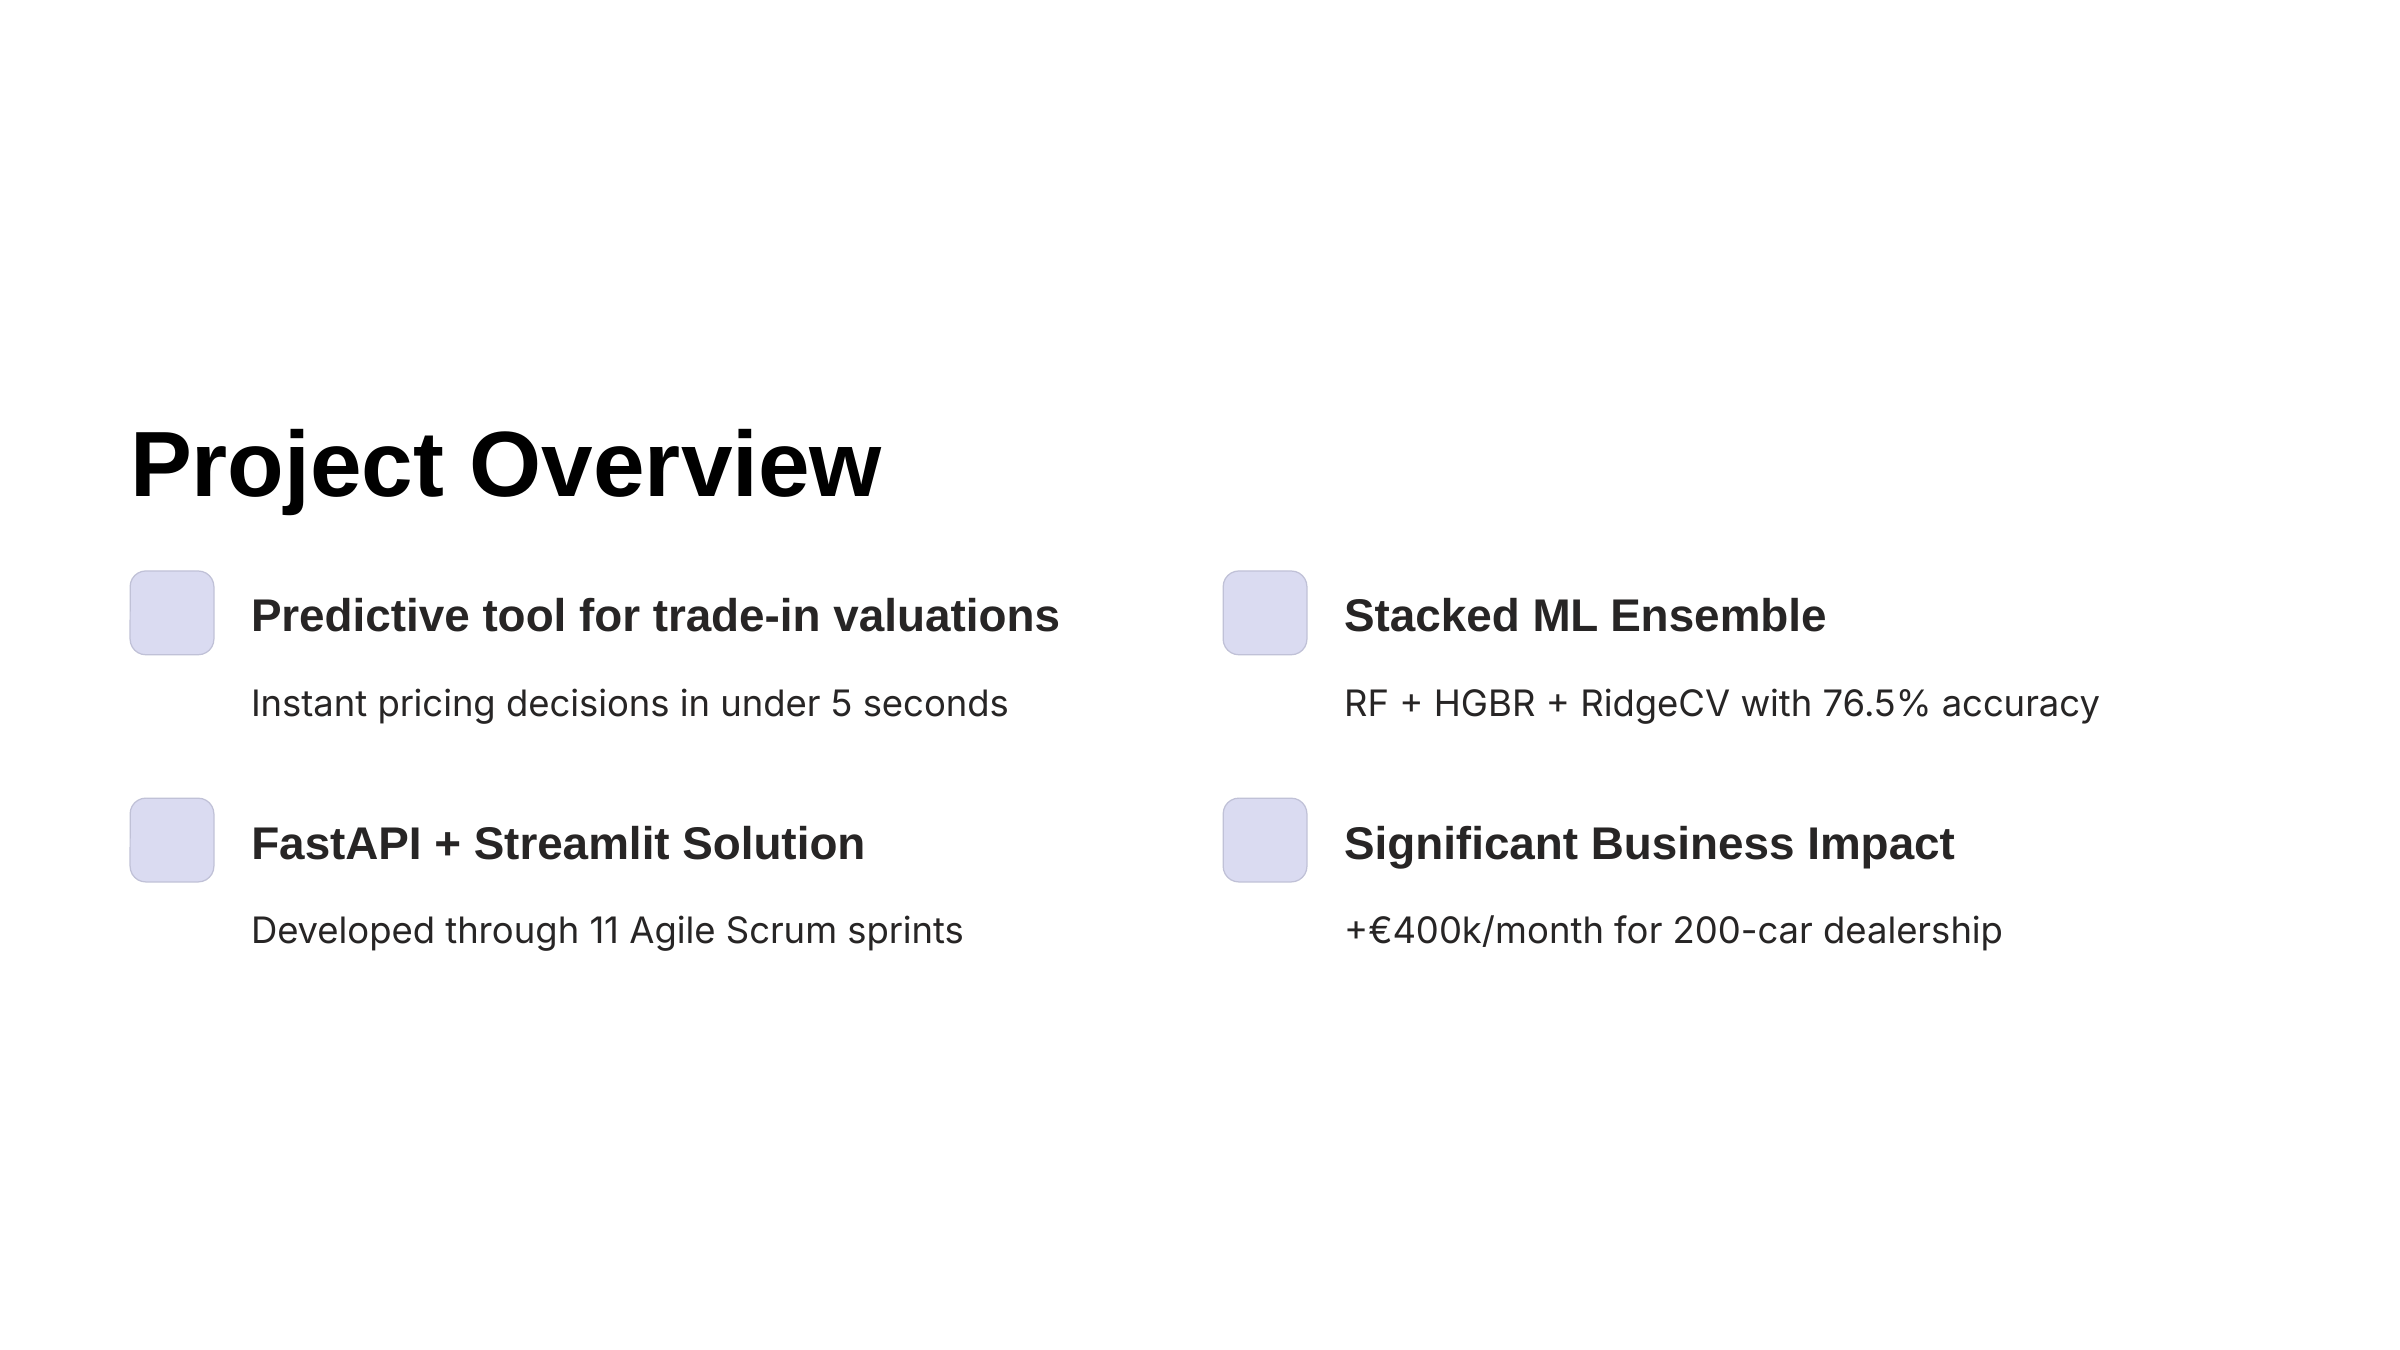

Project Overview

Predictive tool for trade-in valuations
Stacked ML Ensemble
Instant pricing decisions in under 5 seconds
RF + HGBR + RidgeCV with 76.5% accuracy

FastAPI + Streamlit Solution
Significant Business Impact
Developed through 11 Agile Scrum sprints
+€400k/month for 200-car dealership